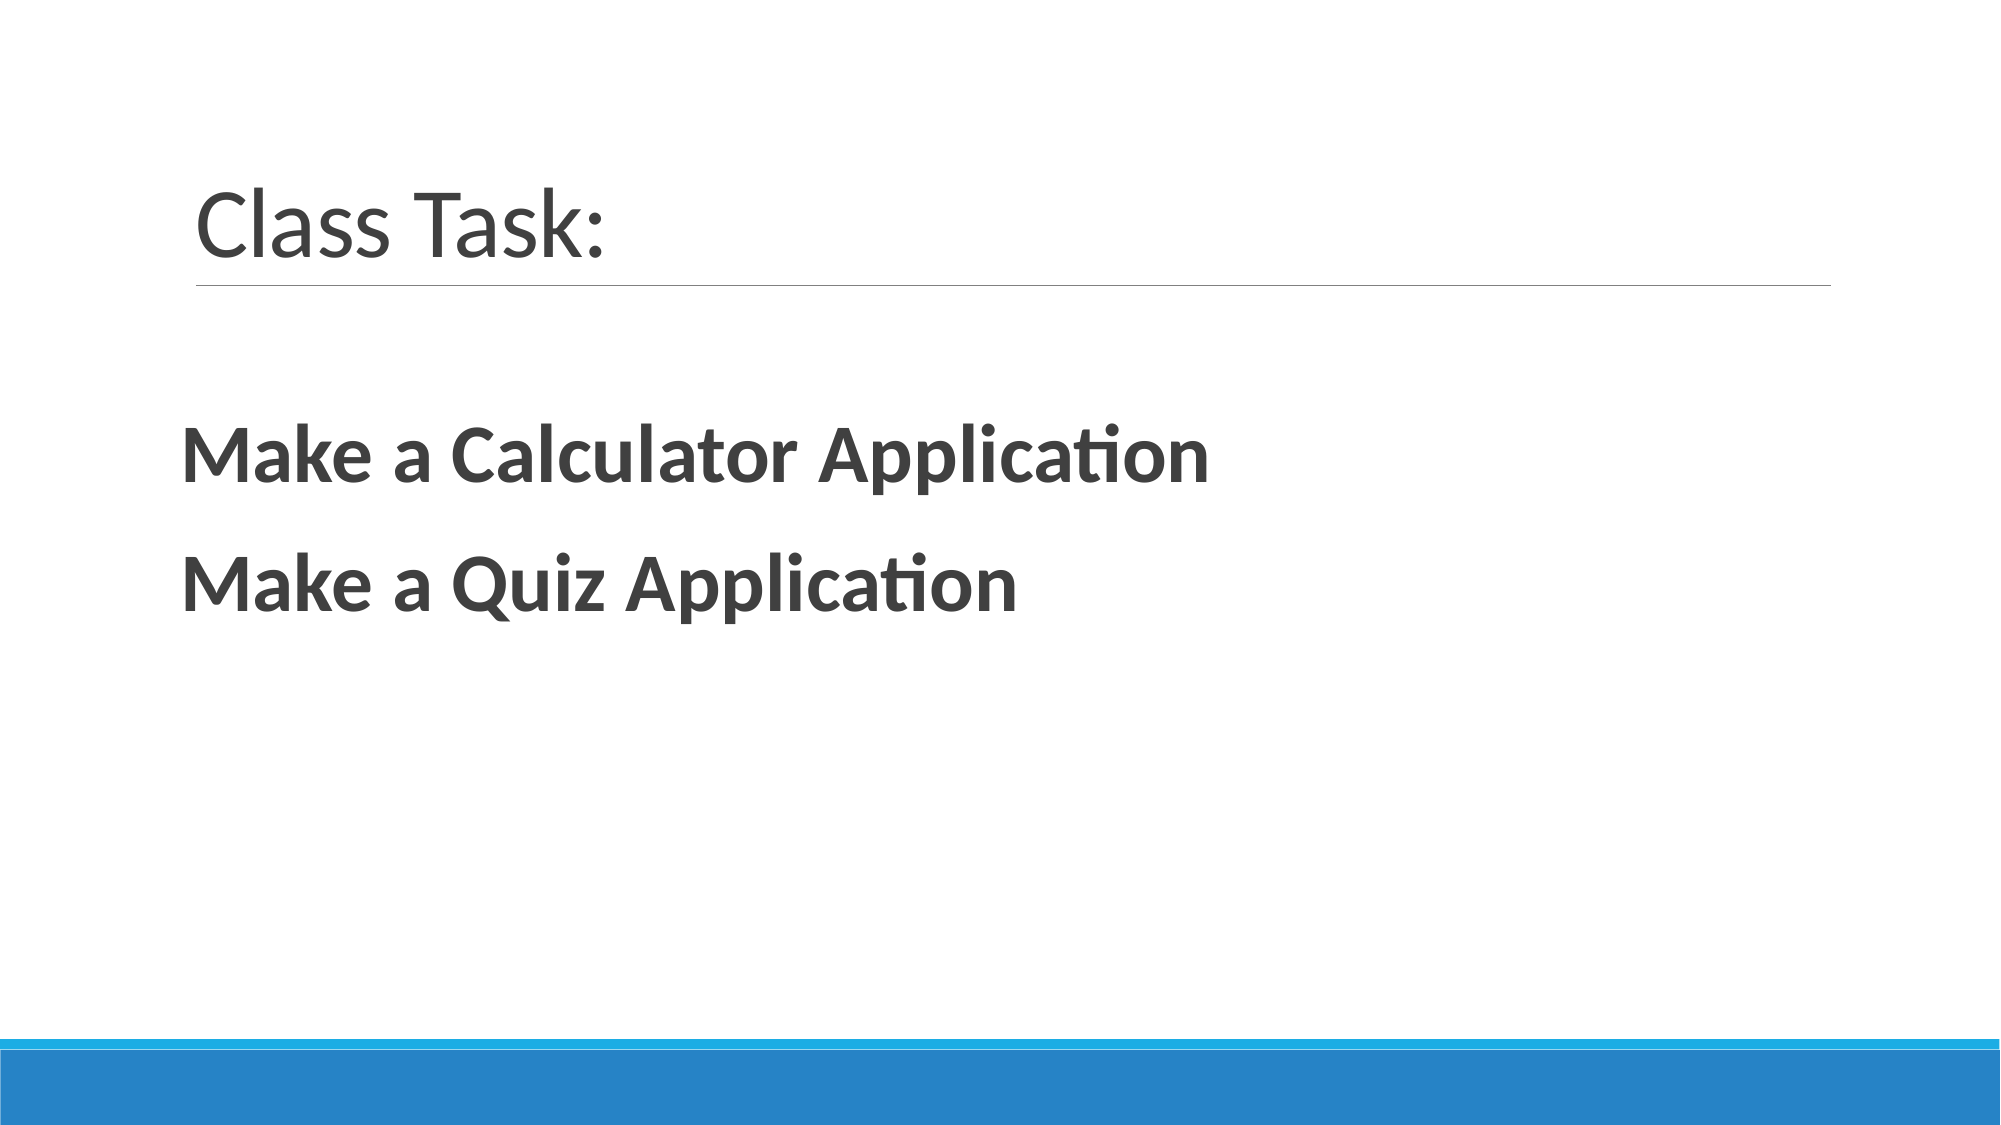

# Class Task:

Make a Calculator Application
Make a Quiz Application